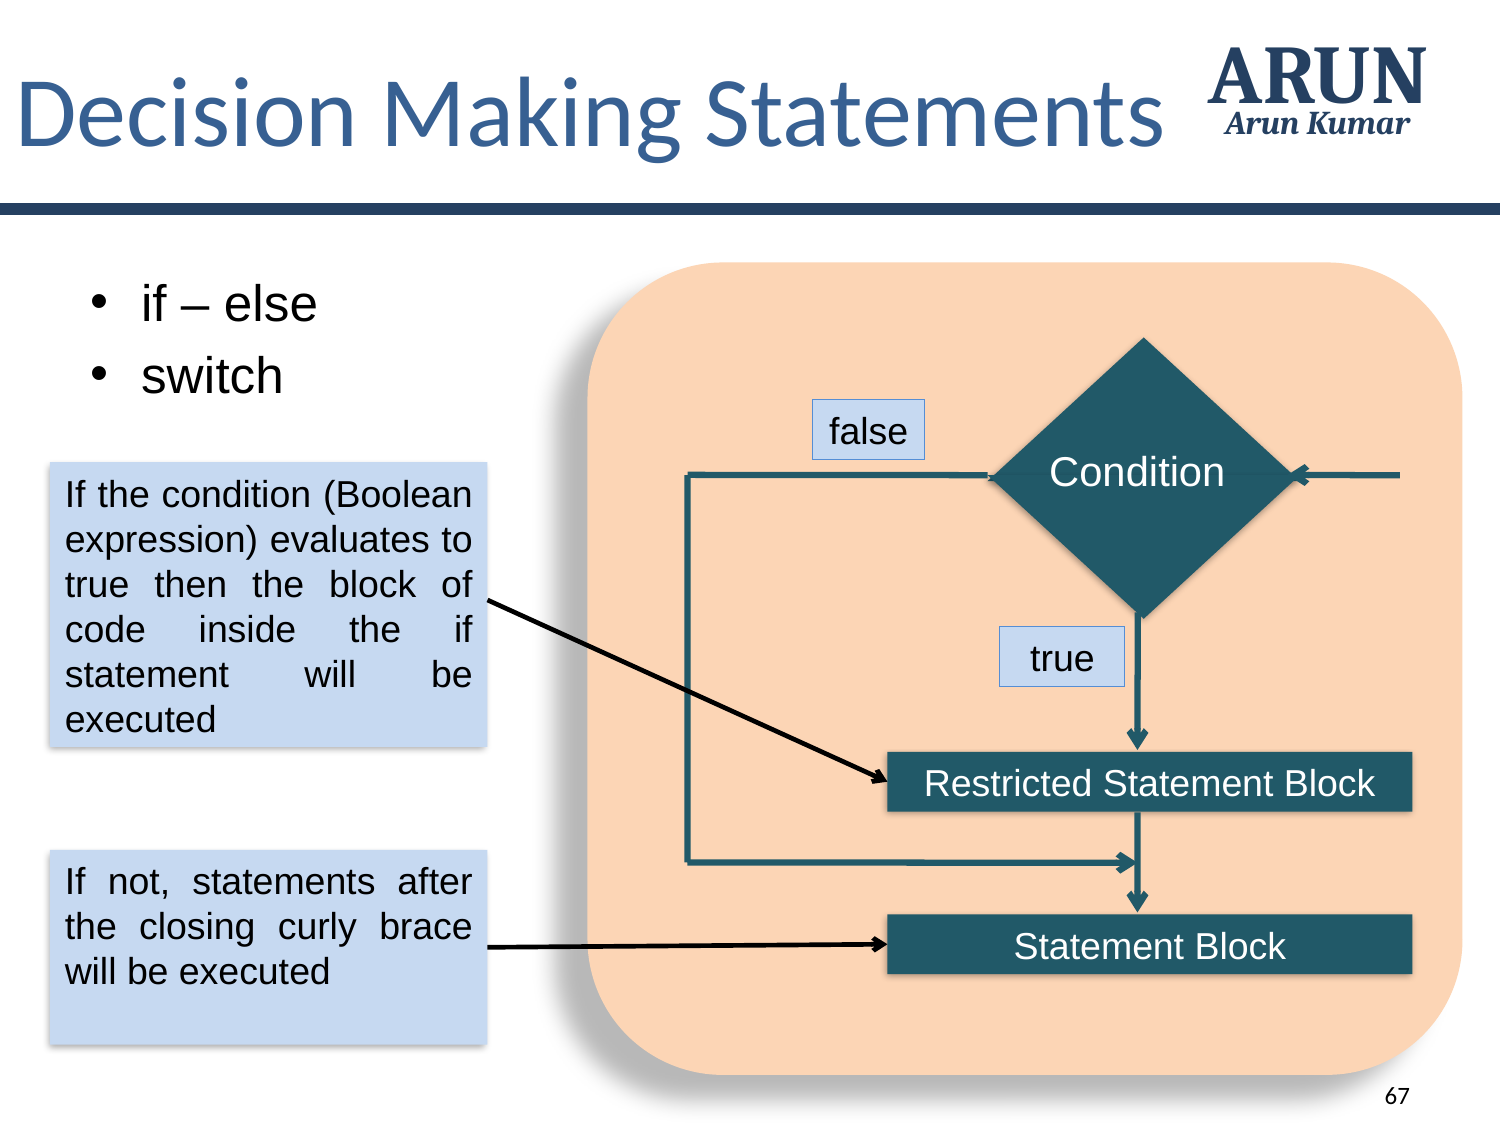

Decision Making Statements

ARUN
Arun Kumar

false
Condition
true
Restricted Statement Block
Statement Block
if – else
switch
If the condition (Boolean expression) evaluates to true then the block of code inside the if statement will be executed
If not, statements after the closing curly brace will be executed

67